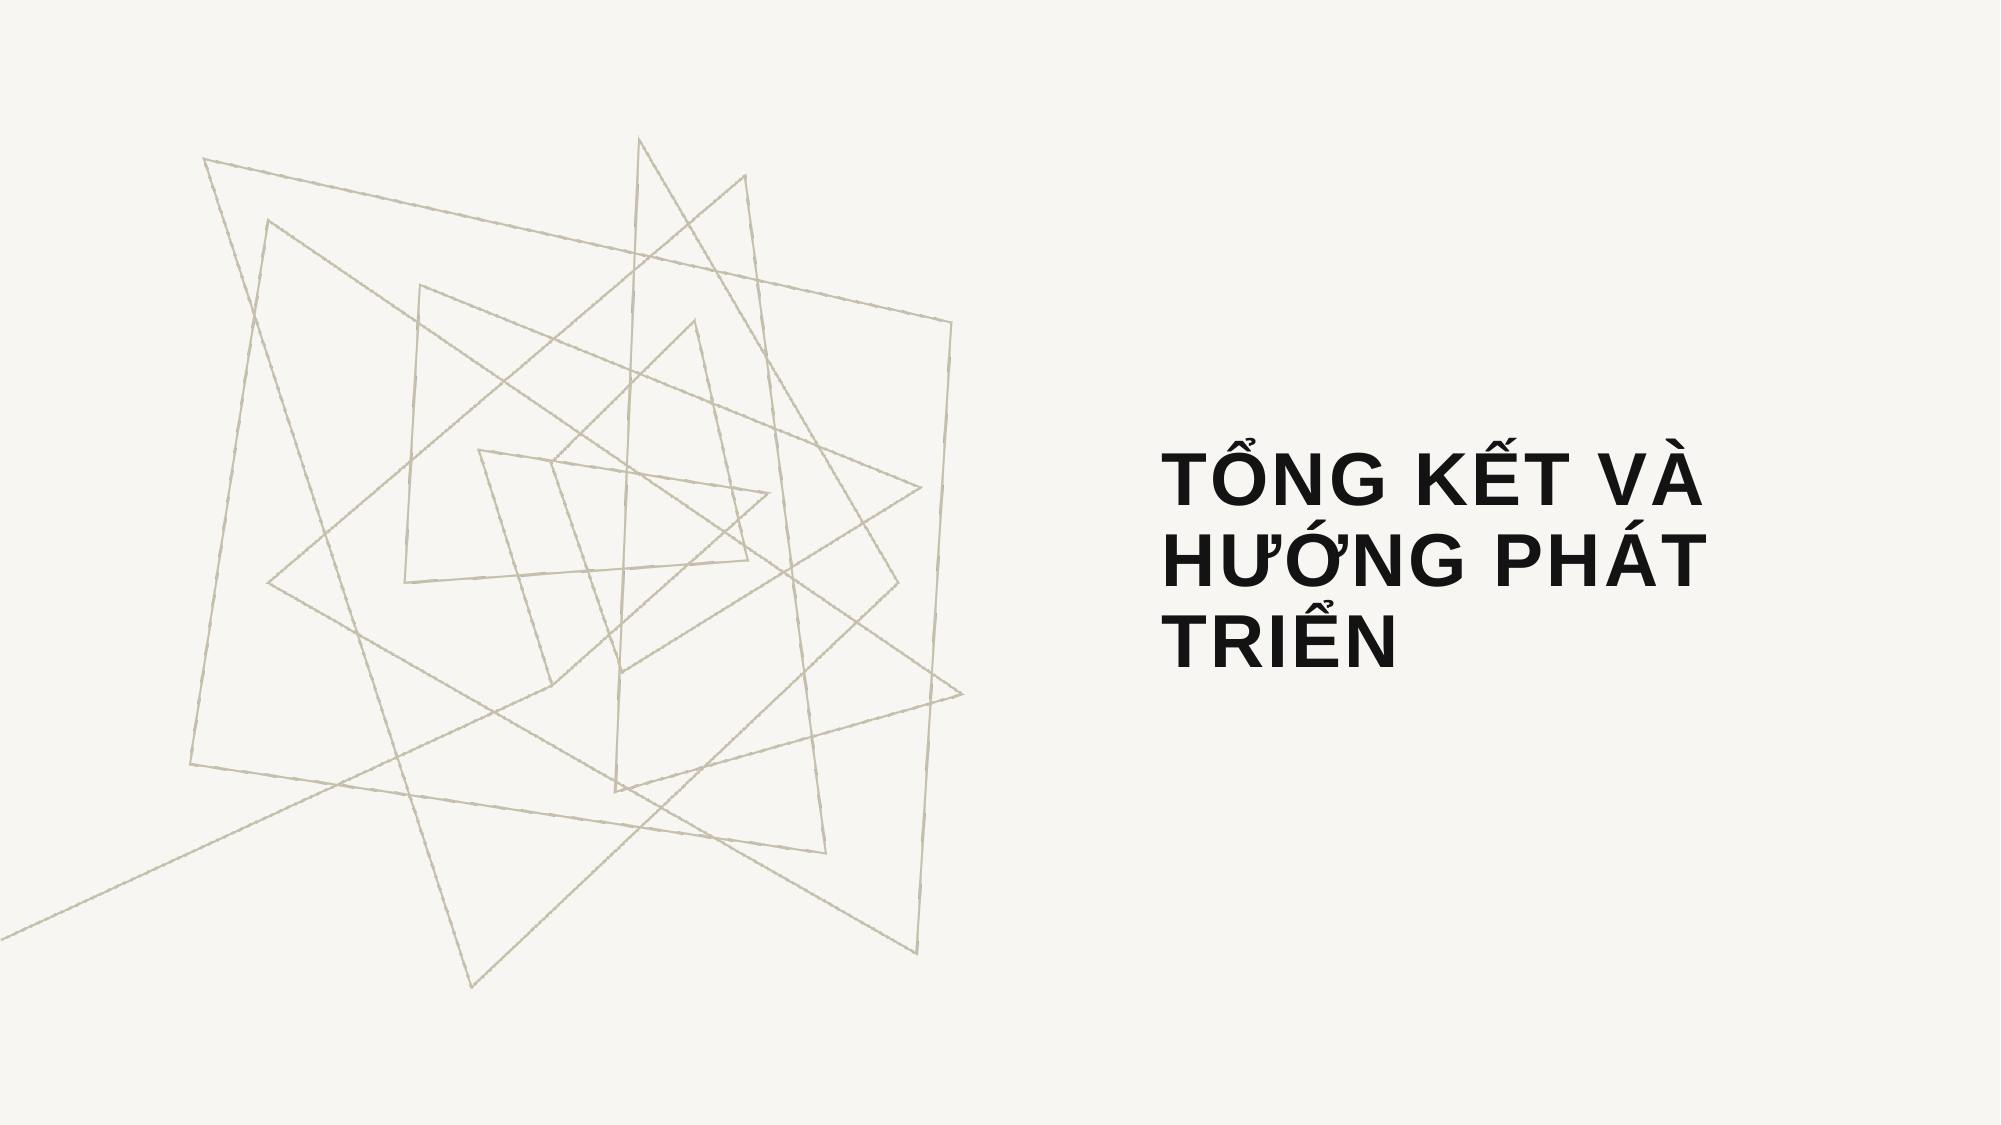

# Tổng kết và hướng phát triển